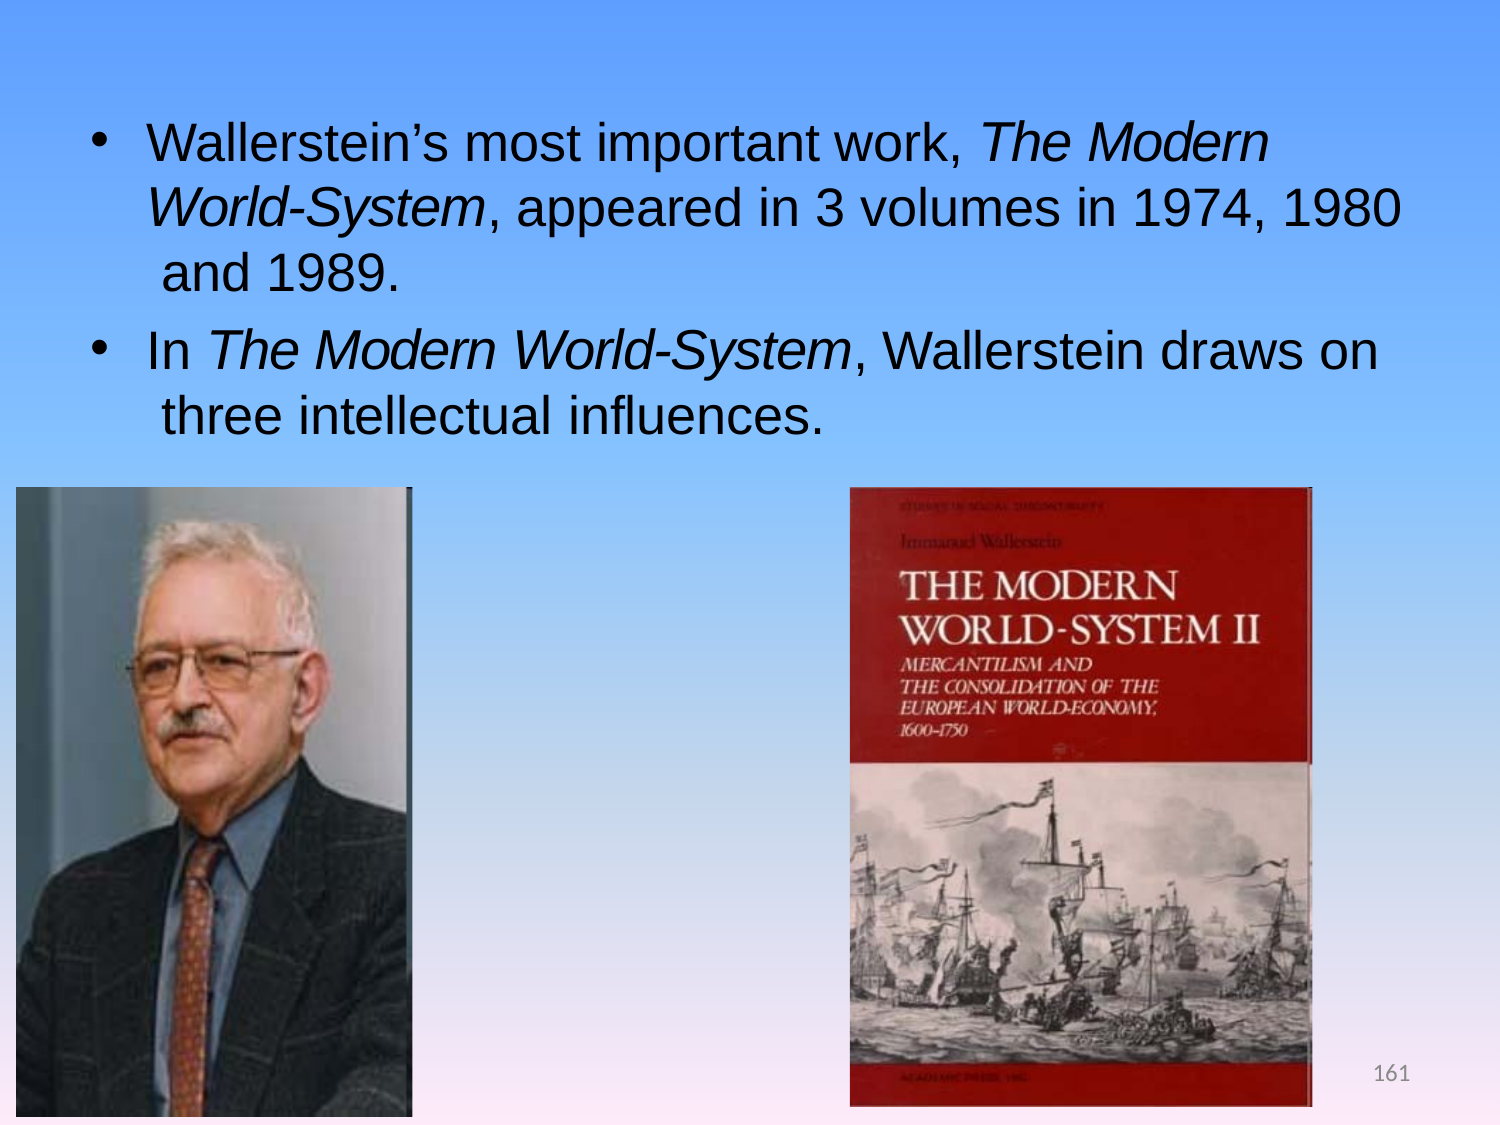

Wallerstein’s most important work, The Modern  World-System, appeared in 3 volumes in 1974, 1980  and 1989.
In The Modern World-System, Wallerstein draws on  three intellectual influences.

161